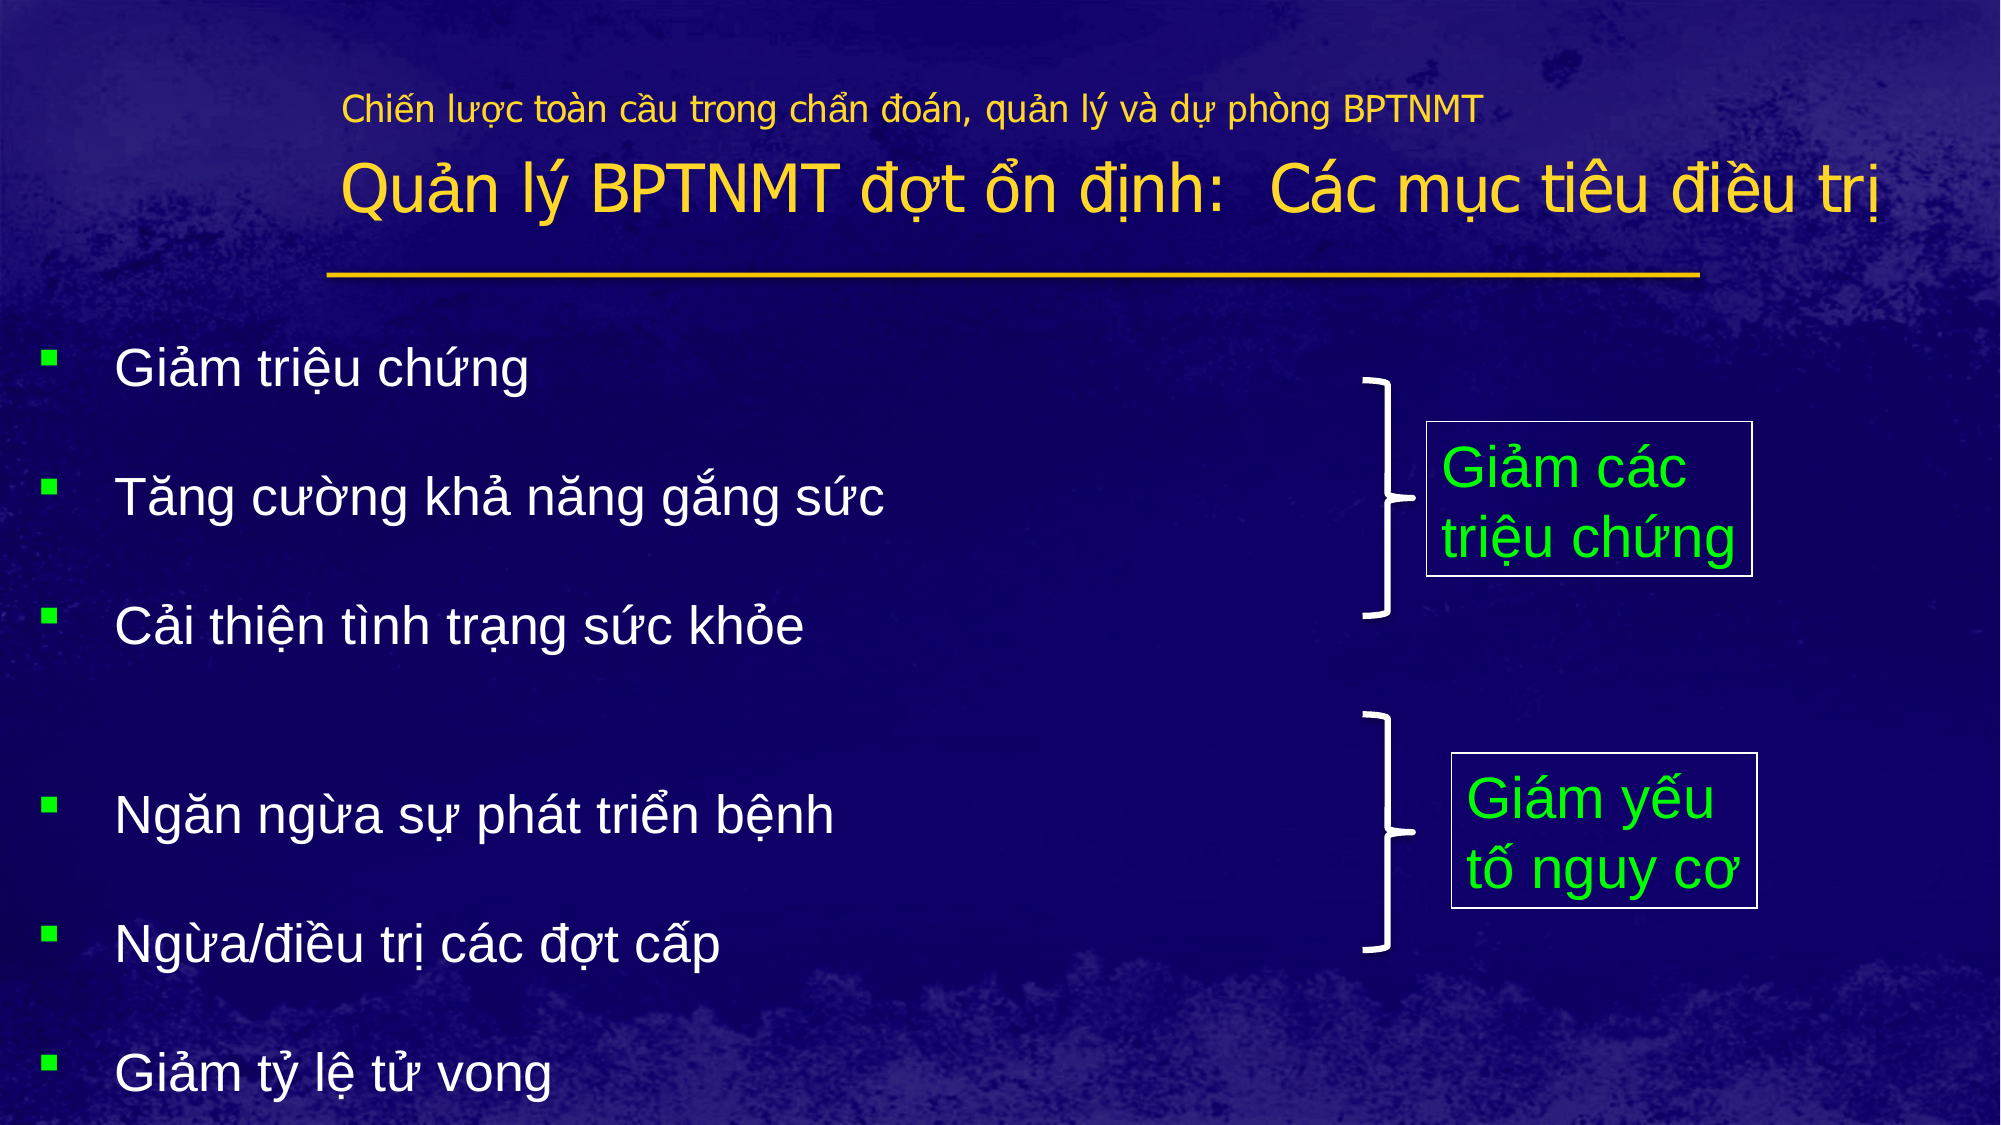

Chiến lược toàn cầu trong chẩn đoán, quản lý và dự phòng BPTNMT
Quản lý BPTNMT đợt ổn định:  Các mục tiêu điều trị

Giảm triệu chứng
Tăng cường khả năng gắng sức
Cải thiện tình trạng sức khỏe

Ngăn ngừa sự phát triển bệnh
Ngừa/điều trị các đợt cấp
Giảm tỷ lệ tử vong

Giảm các
triệu chứng

Giám yếu
tố nguy cơ